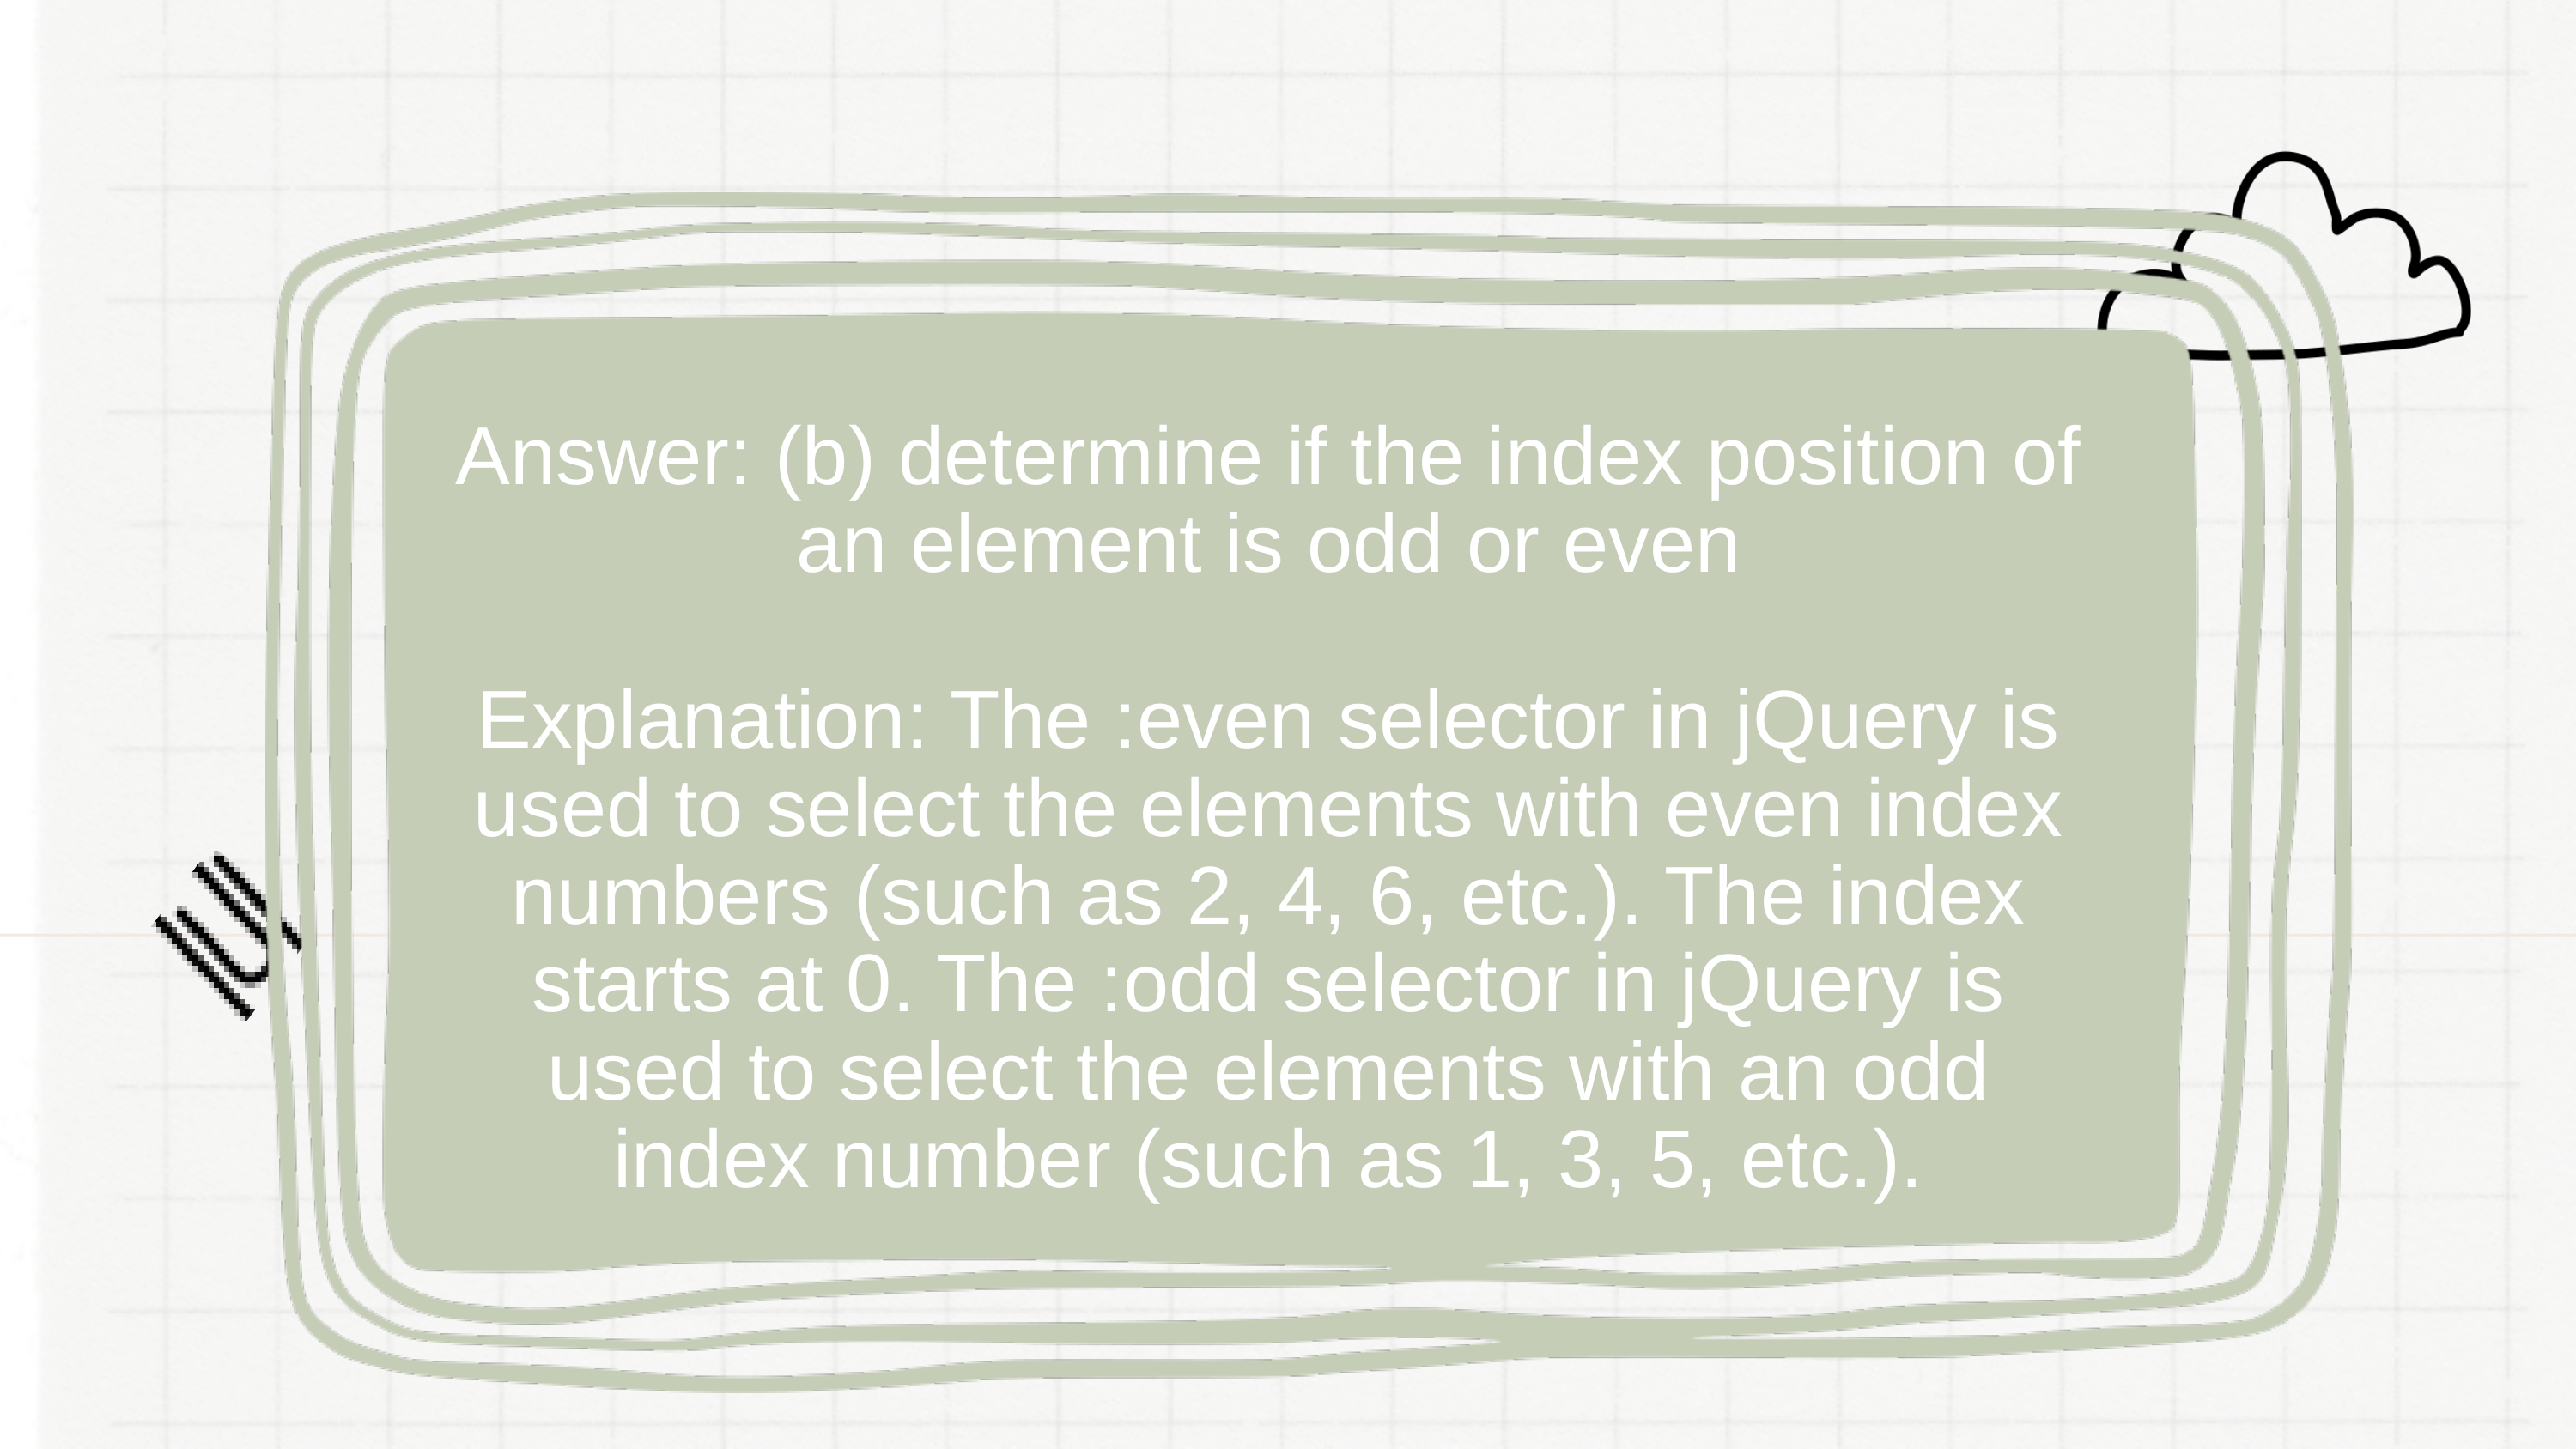

Answer: (b) determine if the index position of an element is odd or even

Explanation: The :even selector in jQuery is used to select the elements with even index numbers (such as 2, 4, 6, etc.). The index starts at 0. The :odd selector in jQuery is used to select the elements with an odd index number (such as 1, 3, 5, etc.).